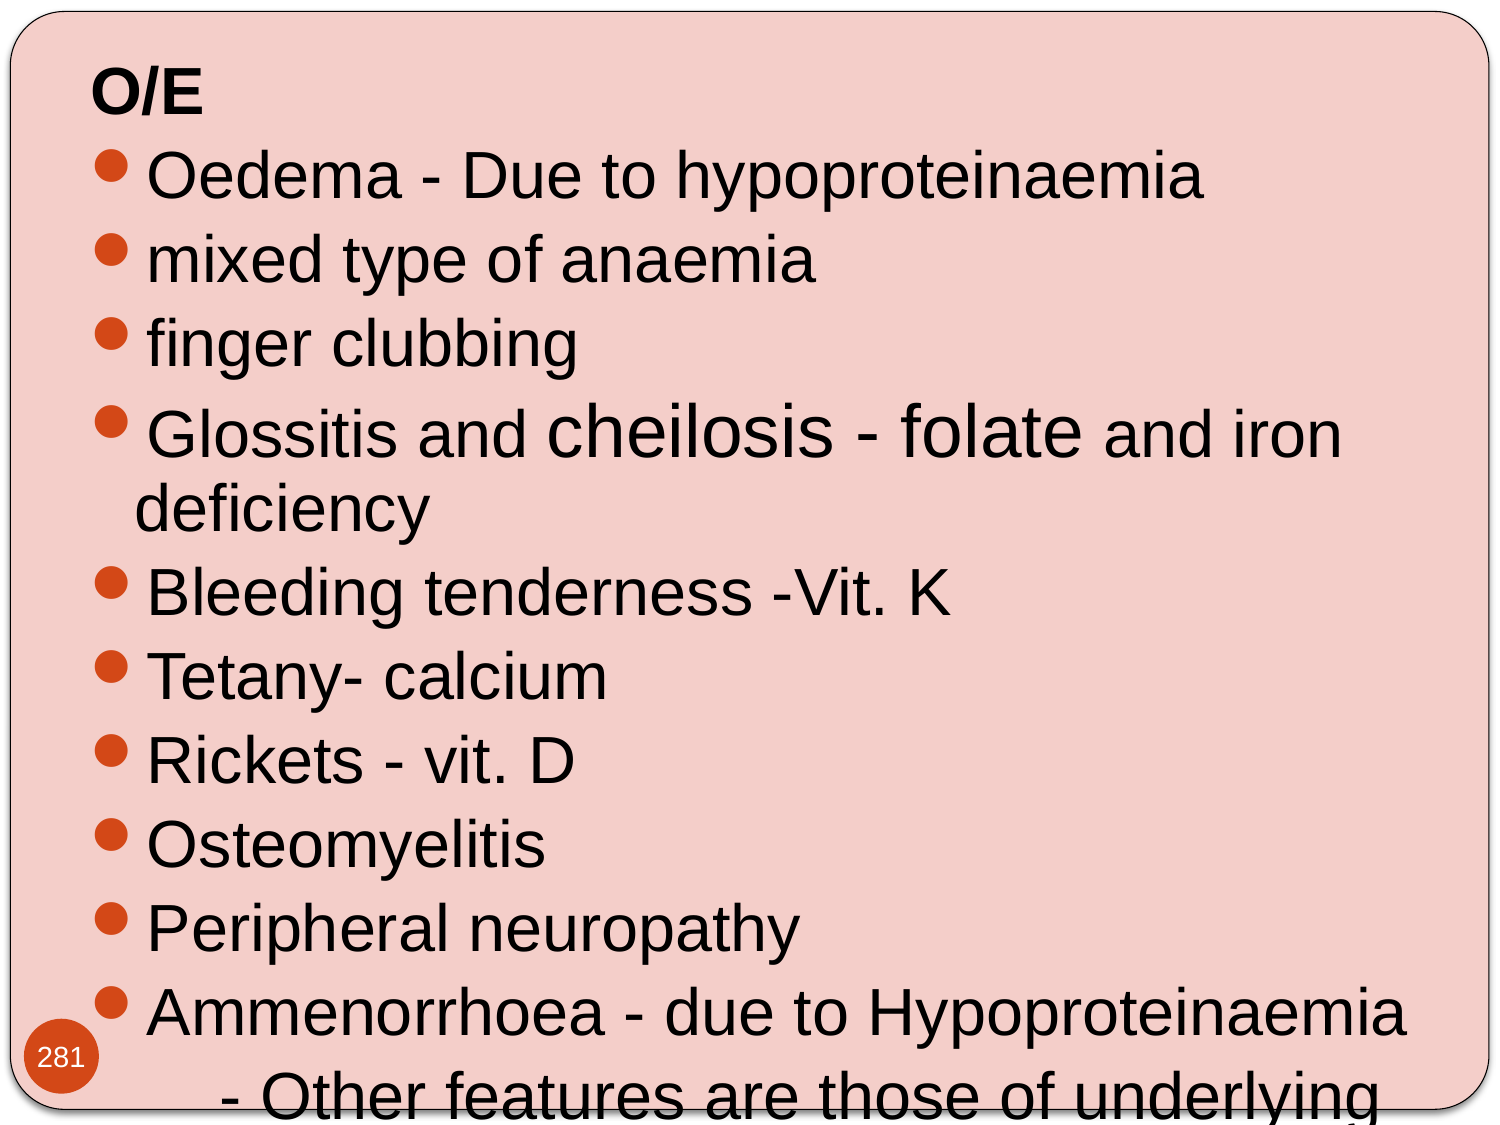

O/E
Oedema - Due to hypoproteinaemia
mixed type of anaemia
finger clubbing
Glossitis and cheilosis - folate and iron deficiency
Bleeding tenderness -Vit. K
Tetany- calcium
Rickets - vit. D
Osteomyelitis
Peripheral neuropathy
Ammenorrhoea - due to Hypoproteinaemia
       - Other features are those of underlying dz.
281